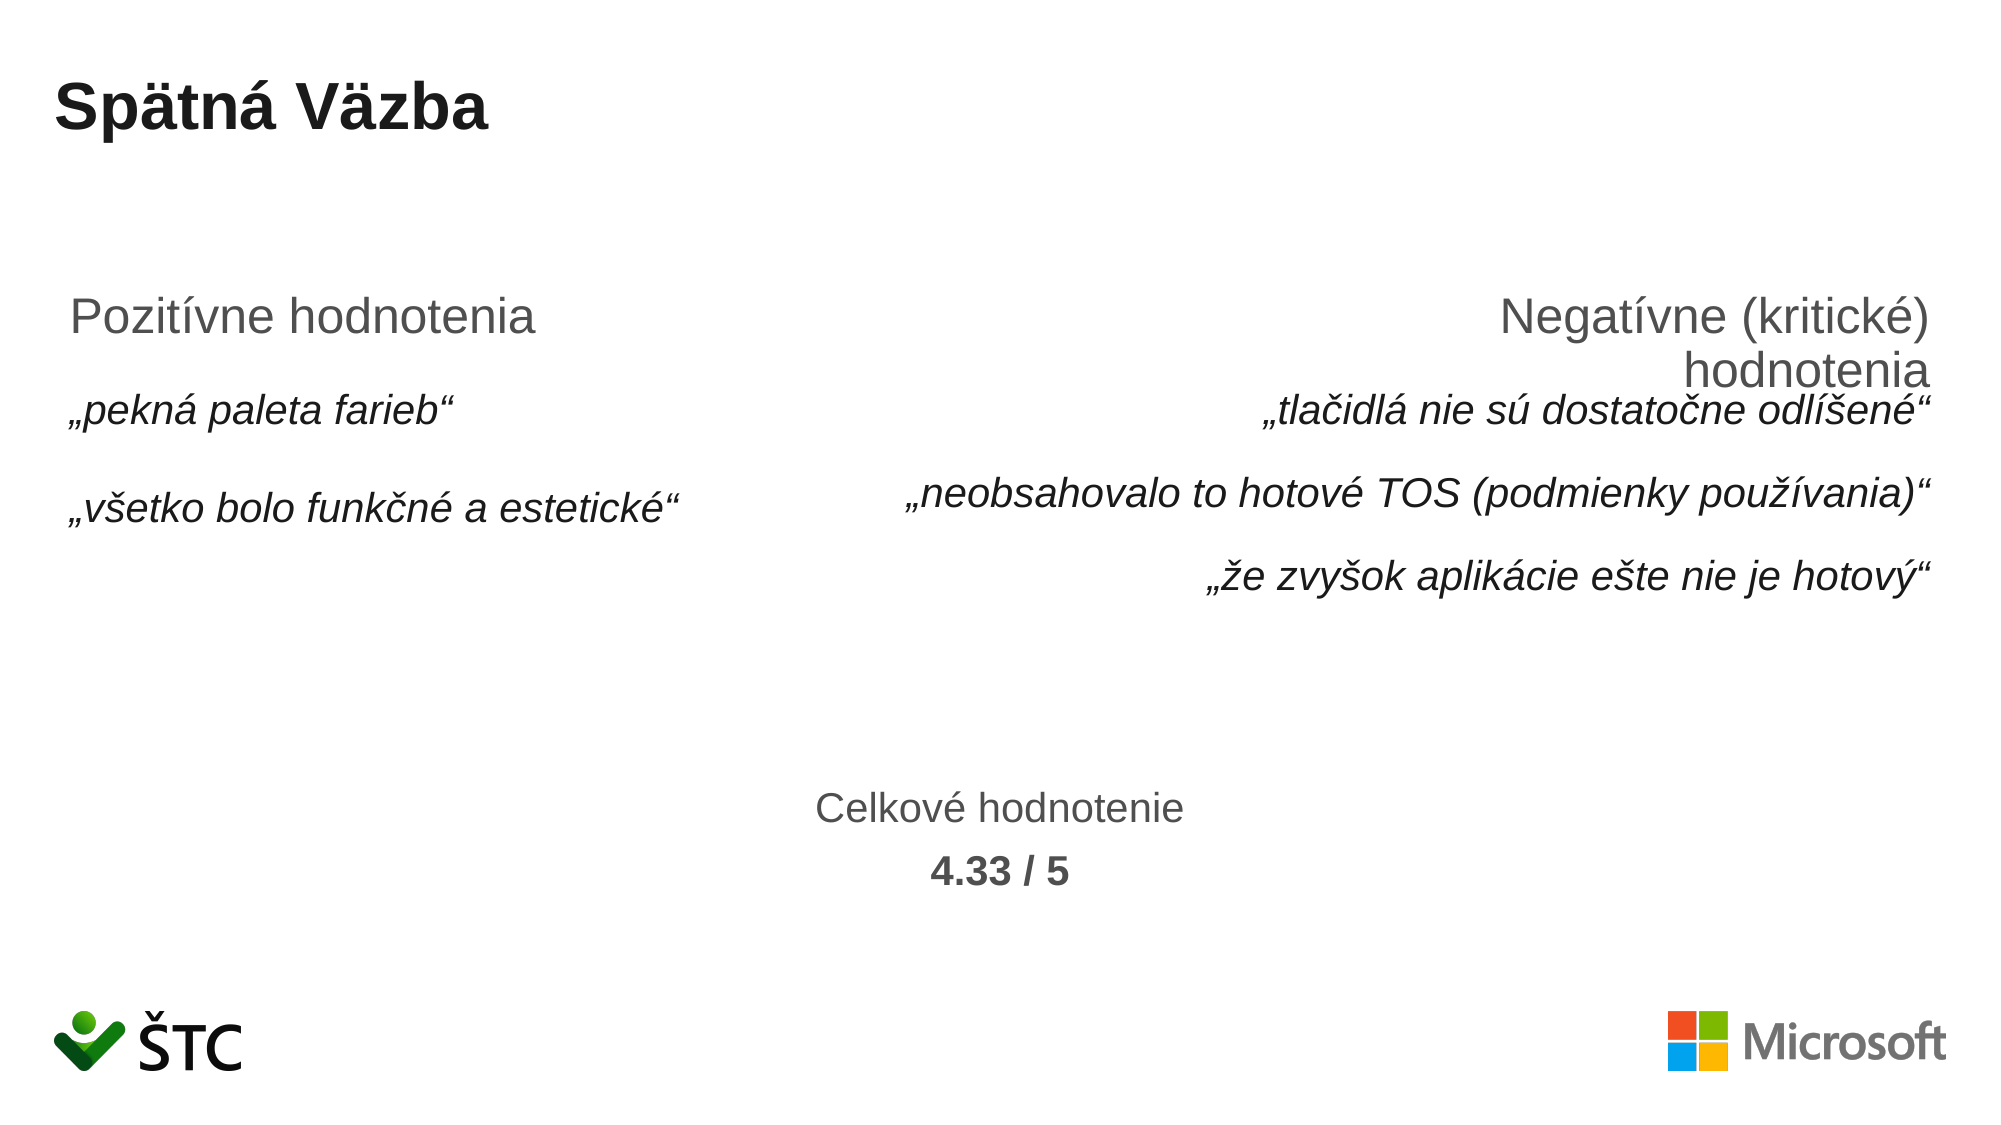

# Spätná Väzba

Negatívne (kritické) hodnotenia
Pozitívne hodnotenia
„pekná paleta farieb“
„tlačidlá nie sú dostatočne odlíšené“
„neobsahovalo to hotové TOS (podmienky používania)“
„všetko bolo funkčné a estetické“
„že zvyšok aplikácie ešte nie je hotový“
Celkové hodnotenie
4.33 / 5